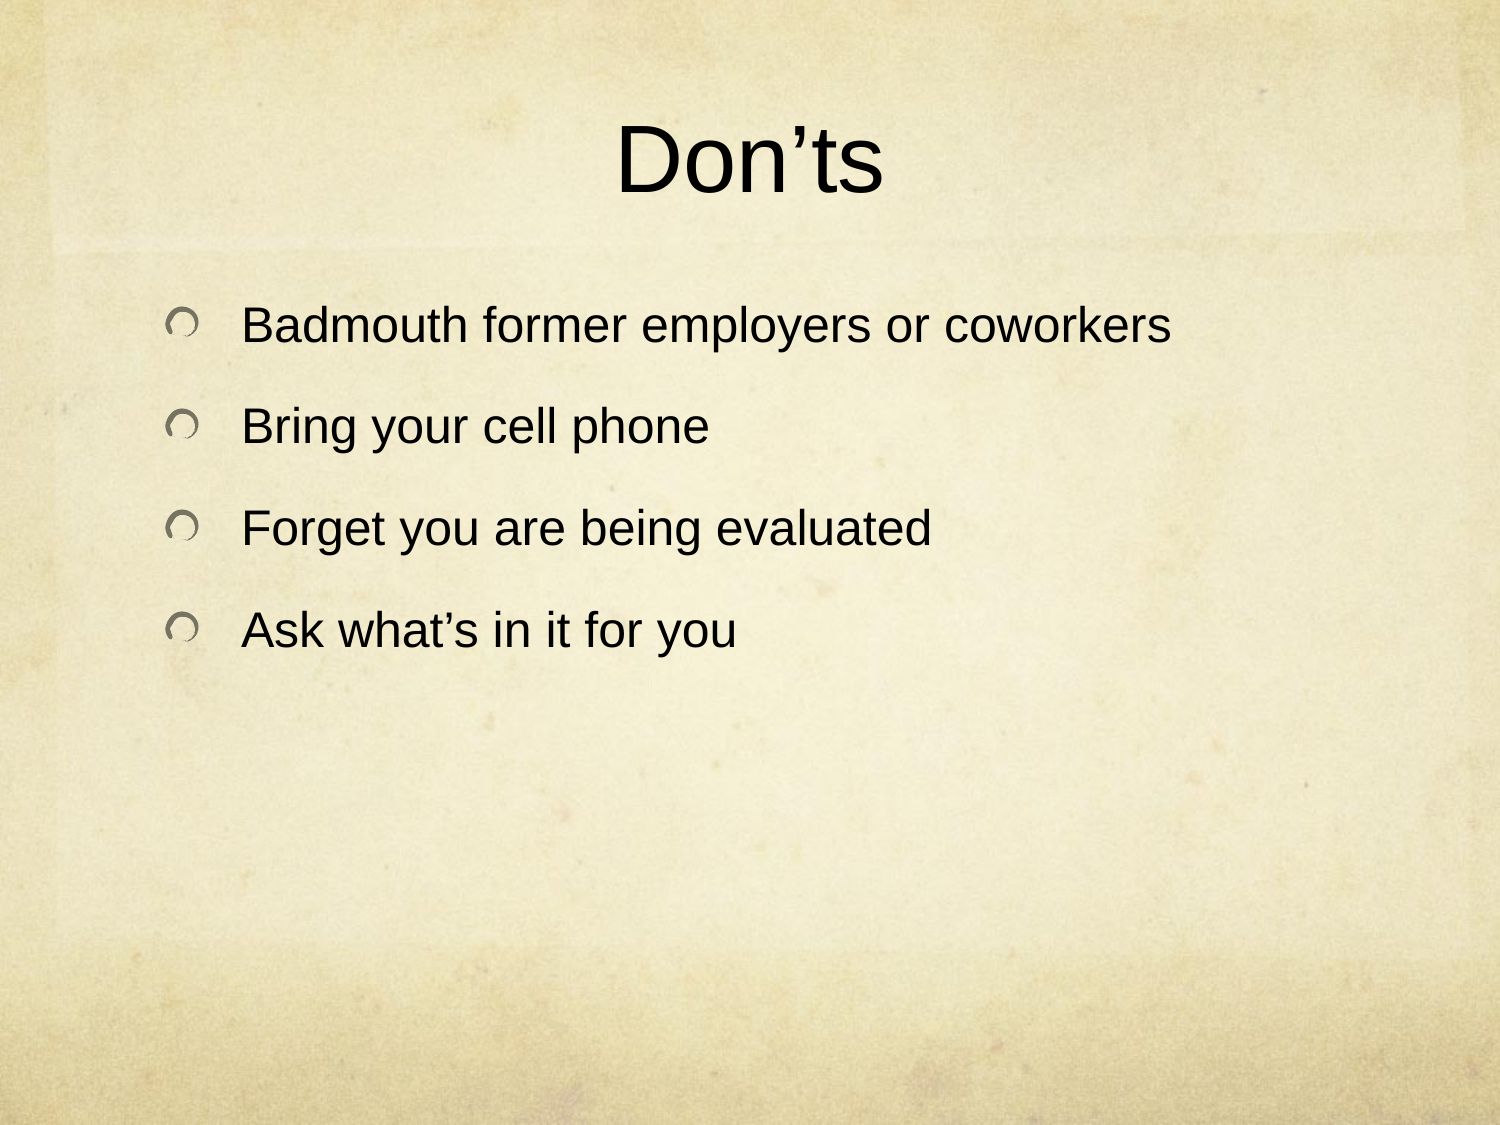

# Don’ts
Badmouth former employers or coworkers
Bring your cell phone
Forget you are being evaluated
Ask what’s in it for you